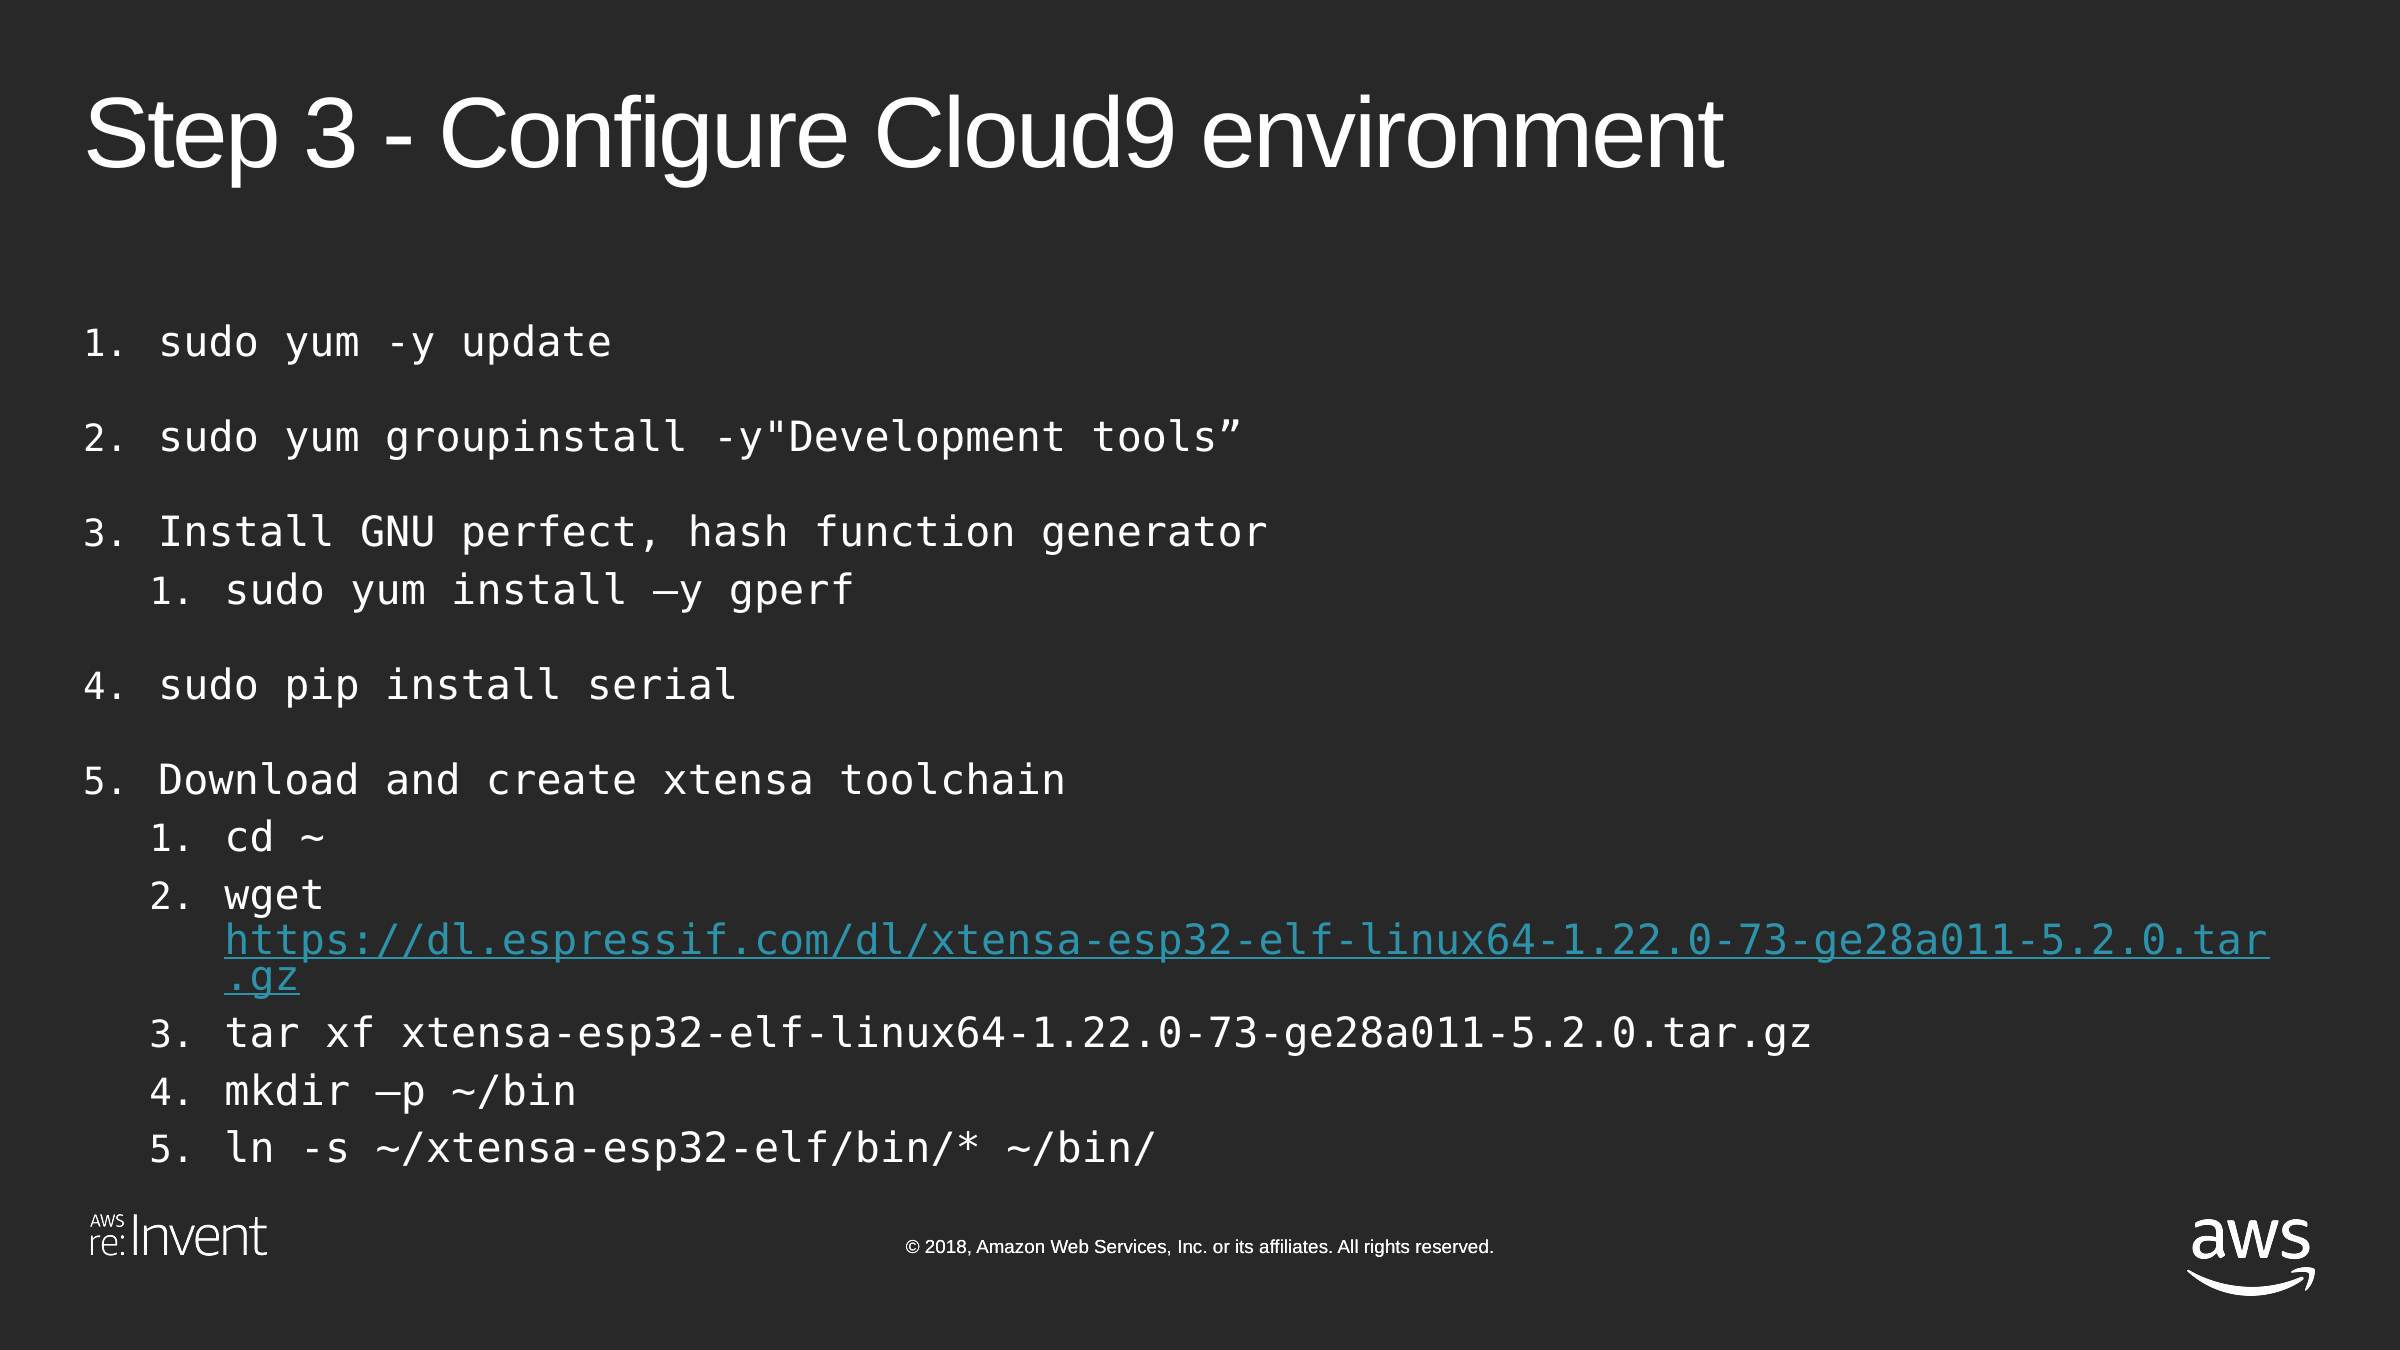

Step 3 - Configure Cloud9 environment
sudo yum -y update
sudo yum groupinstall -y"Development tools”
Install GNU perfect, hash function generator
sudo yum install –y gperf
sudo pip install serial
Download and create xtensa toolchain
cd ~
wget https://dl.espressif.com/dl/xtensa-esp32-elf-linux64-1.22.0-73-ge28a011-5.2.0.tar.gz
tar xf xtensa-esp32-elf-linux64-1.22.0-73-ge28a011-5.2.0.tar.gz
mkdir –p ~/bin
ln -s ~/xtensa-esp32-elf/bin/* ~/bin/